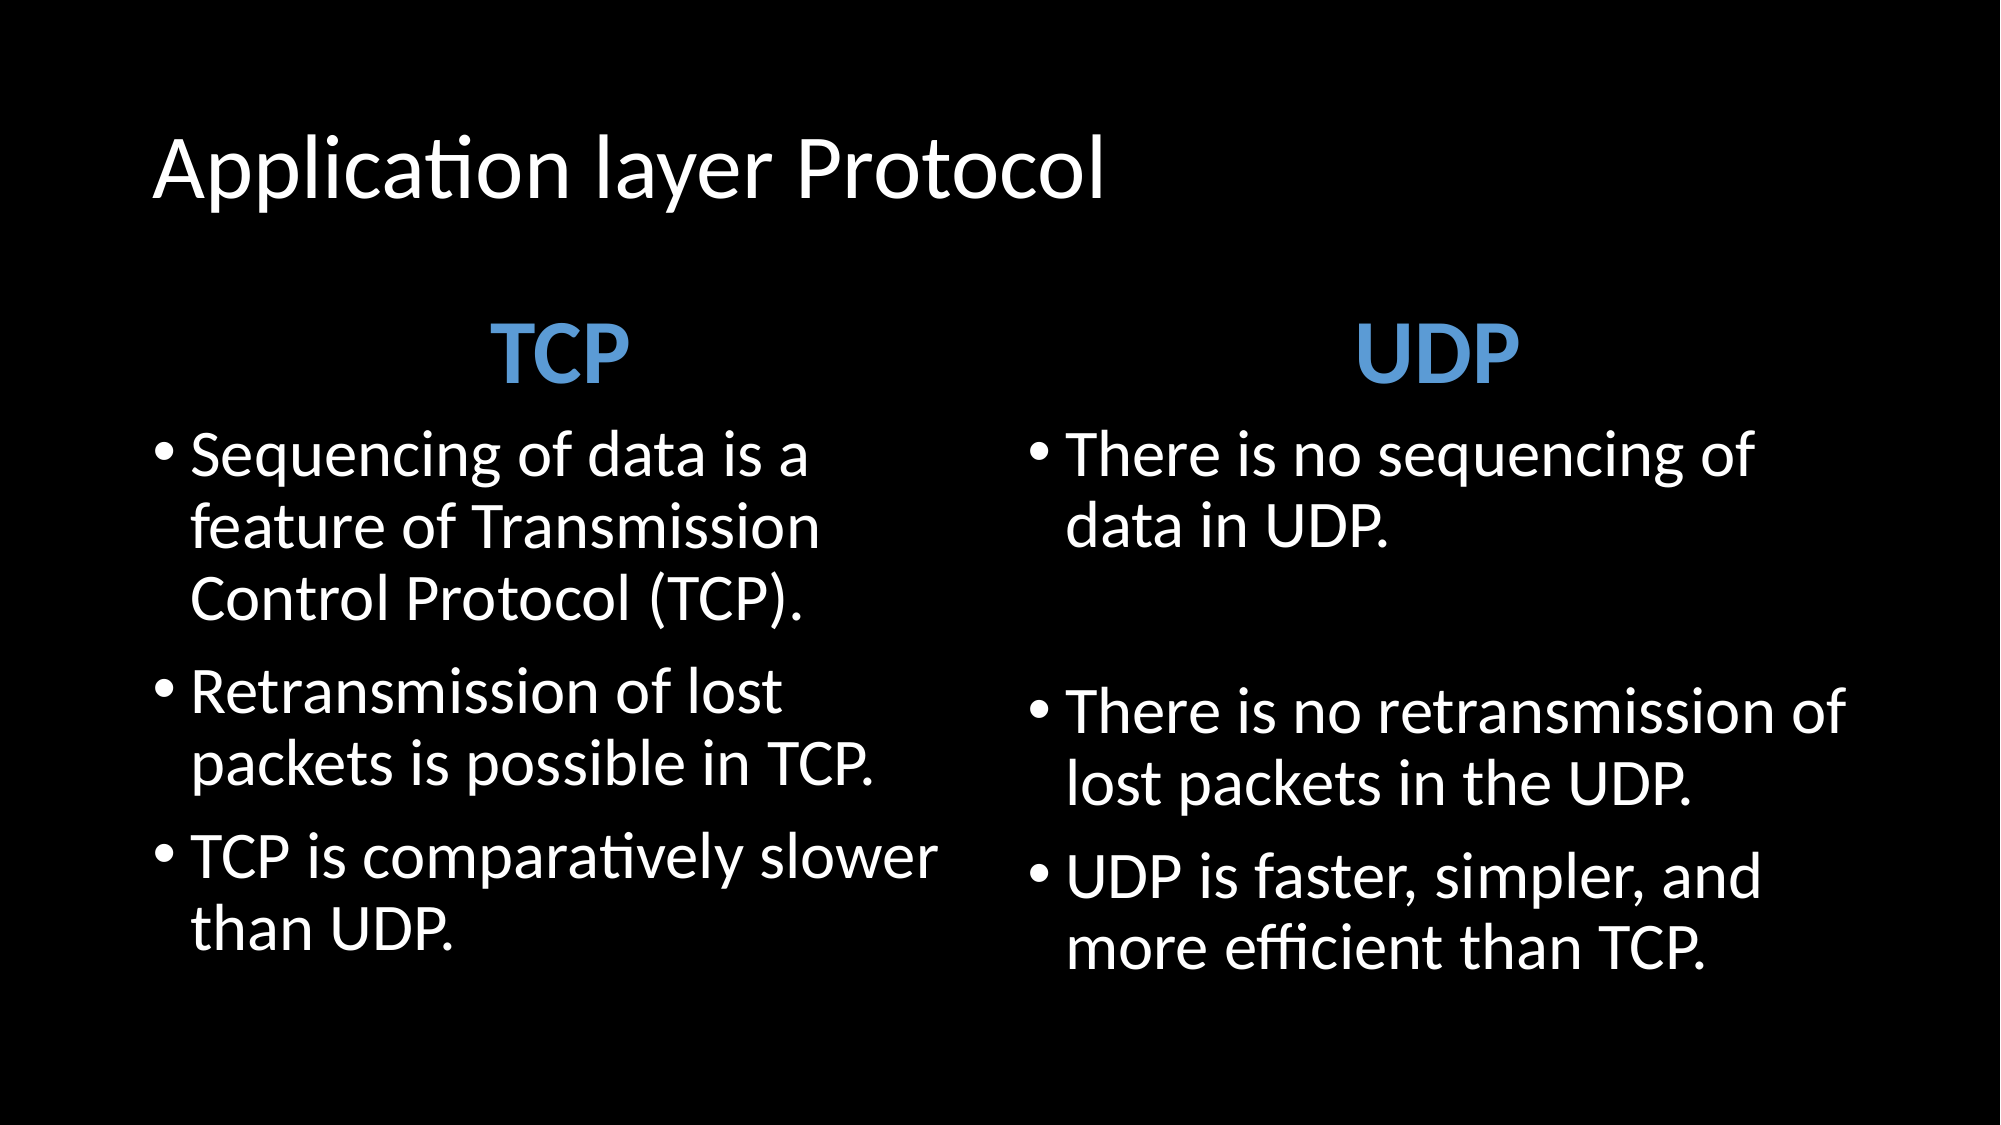

# Application layer Protocol
TCP
UDP
Sequencing of data is a feature of Transmission Control Protocol (TCP).
Retransmission of lost packets is possible in TCP.
TCP is comparatively slower than UDP.
There is no sequencing of data in UDP.

There is no retransmission of lost packets in the UDP.
UDP is faster, simpler, and more efficient than TCP.